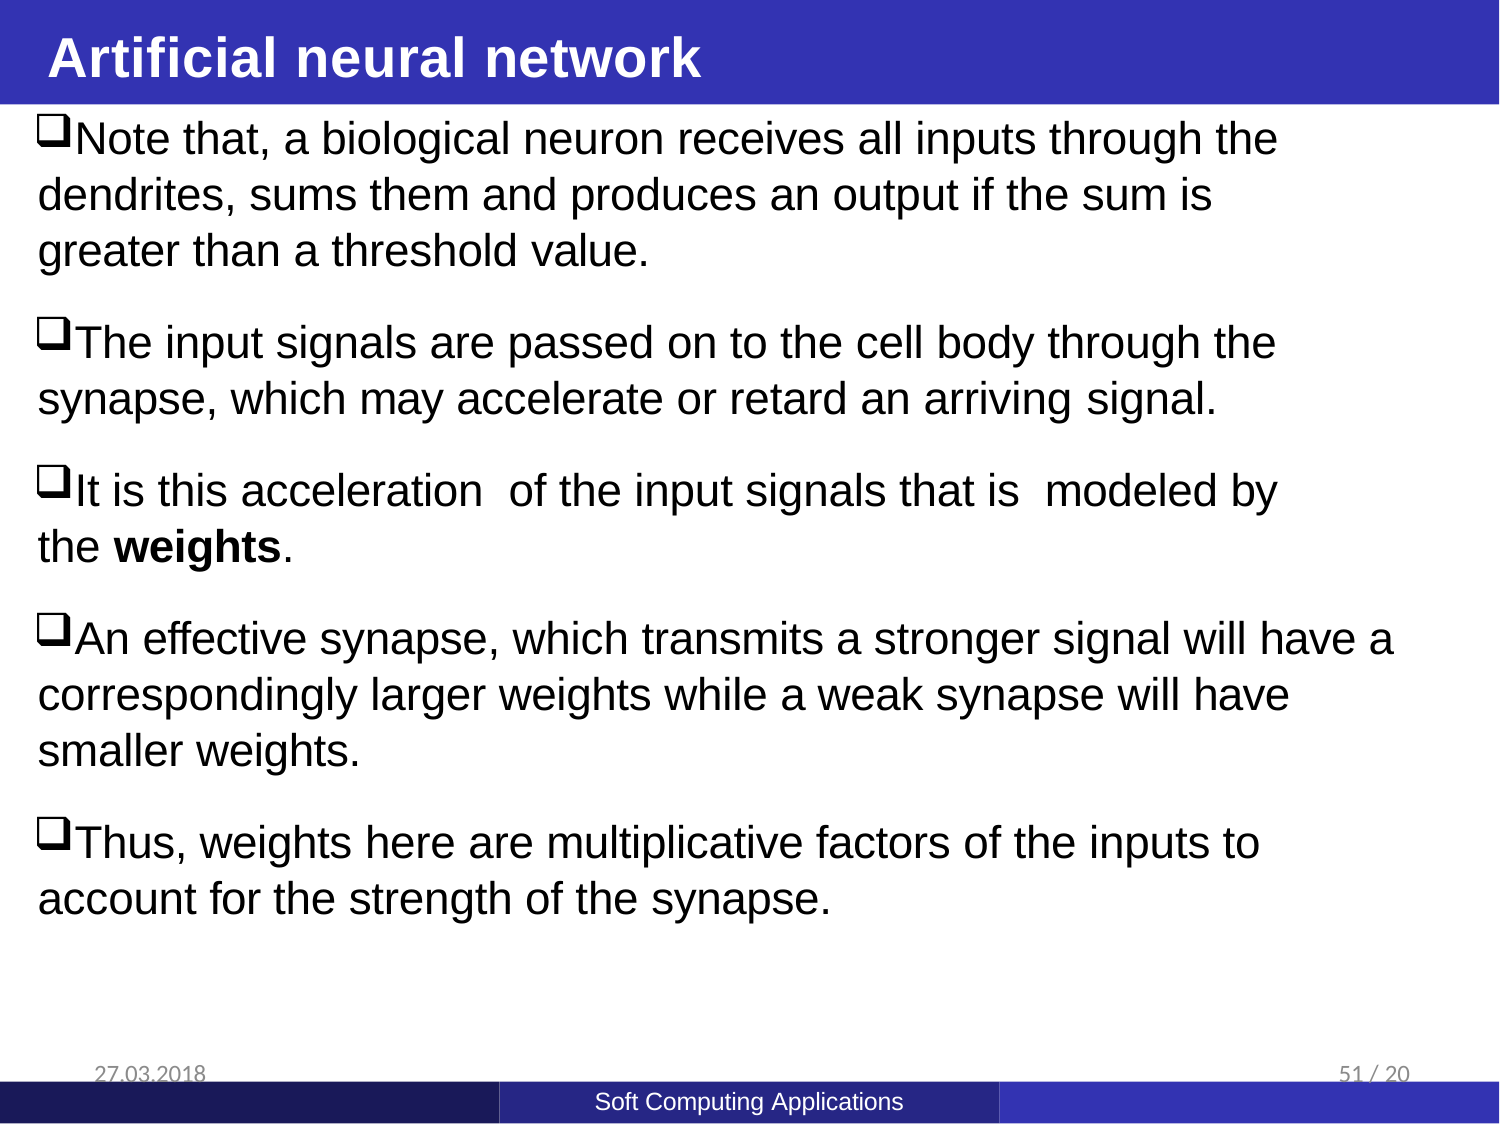

# Artificial neural network
Note that, a biological neuron receives all inputs through the  dendrites, sums them and produces an output if the sum is  greater than a threshold value.
The input signals are passed on to the cell body through the  synapse, which may accelerate or retard an arriving signal.
It is this acceleration  of the input signals that is  modeled by the weights.
An effective synapse, which transmits a stronger signal will have a  correspondingly larger weights while a weak synapse will have  smaller weights.
Thus, weights here are multiplicative factors of the inputs to  account for the strength of the synapse.
27.03.2018
51 / 20

Soft Computing Applications